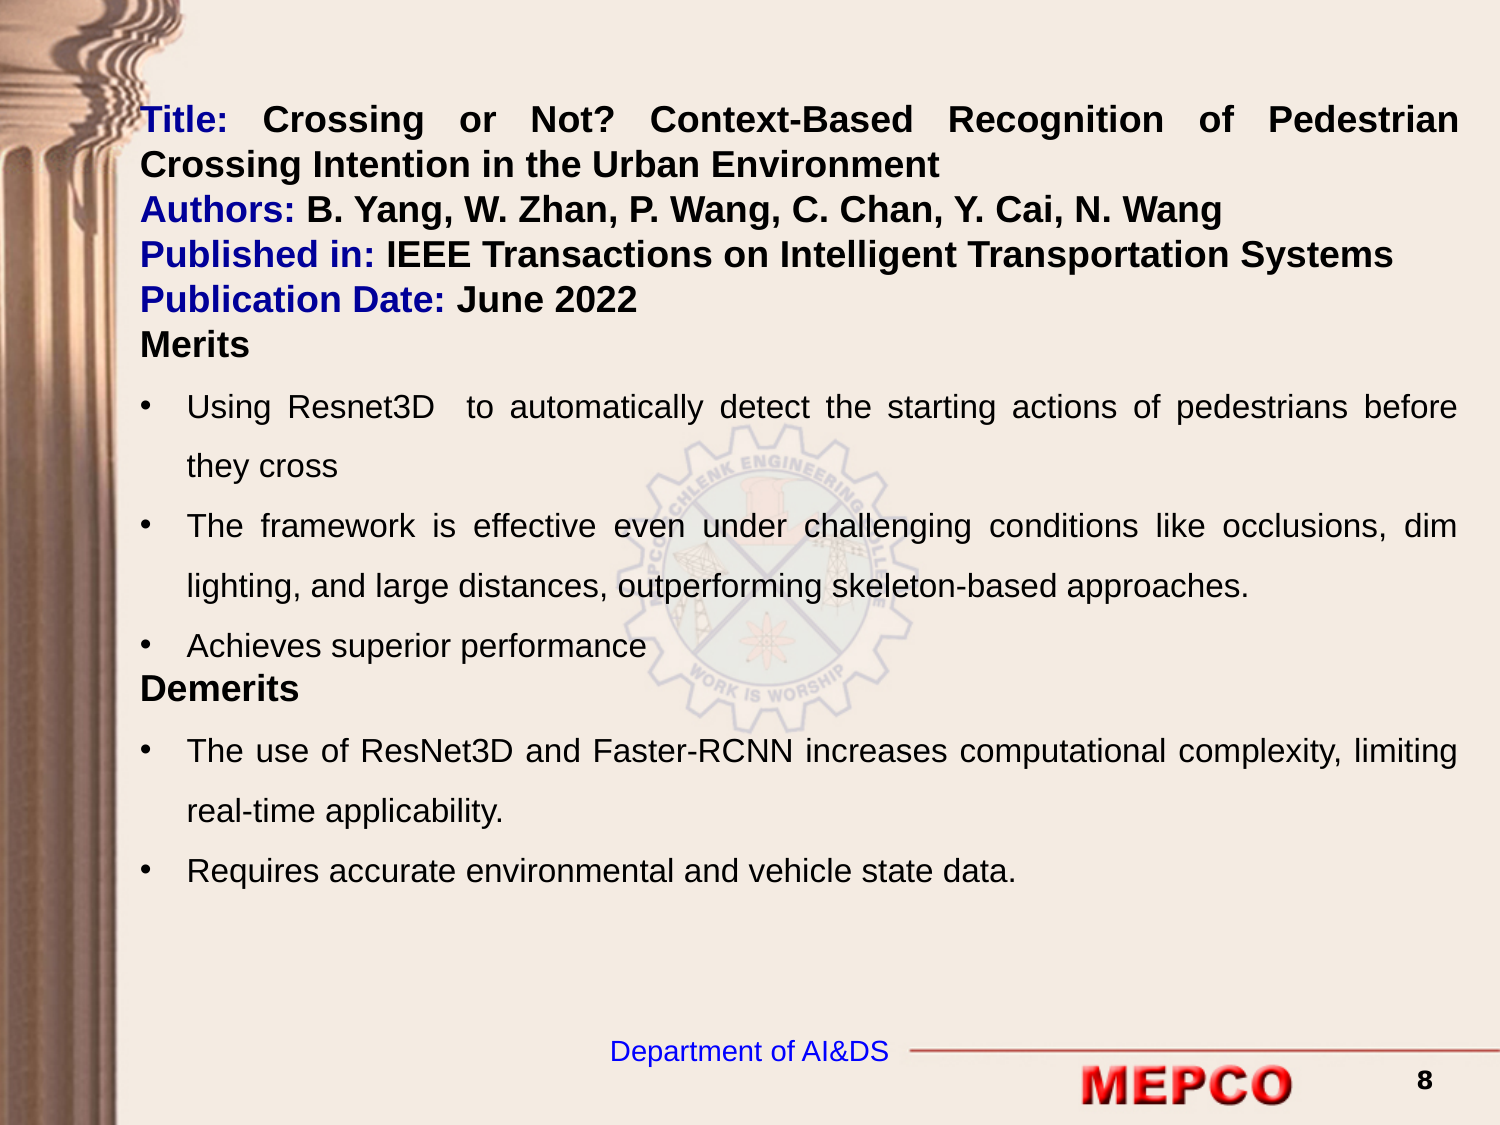

Title: Crossing or Not? Context-Based Recognition of Pedestrian Crossing Intention in the Urban Environment
Authors: B. Yang, W. Zhan, P. Wang, C. Chan, Y. Cai, N. Wang
Published in: IEEE Transactions on Intelligent Transportation Systems
Publication Date: June 2022
Merits
Using Resnet3D  to automatically detect the starting actions of pedestrians before they cross
The framework is effective even under challenging conditions like occlusions, dim lighting, and large distances, outperforming skeleton-based approaches.
Achieves superior performance
Demerits
The use of ResNet3D and Faster-RCNN increases computational complexity, limiting real-time applicability.
Requires accurate environmental and vehicle state data.

Department of AI&DS